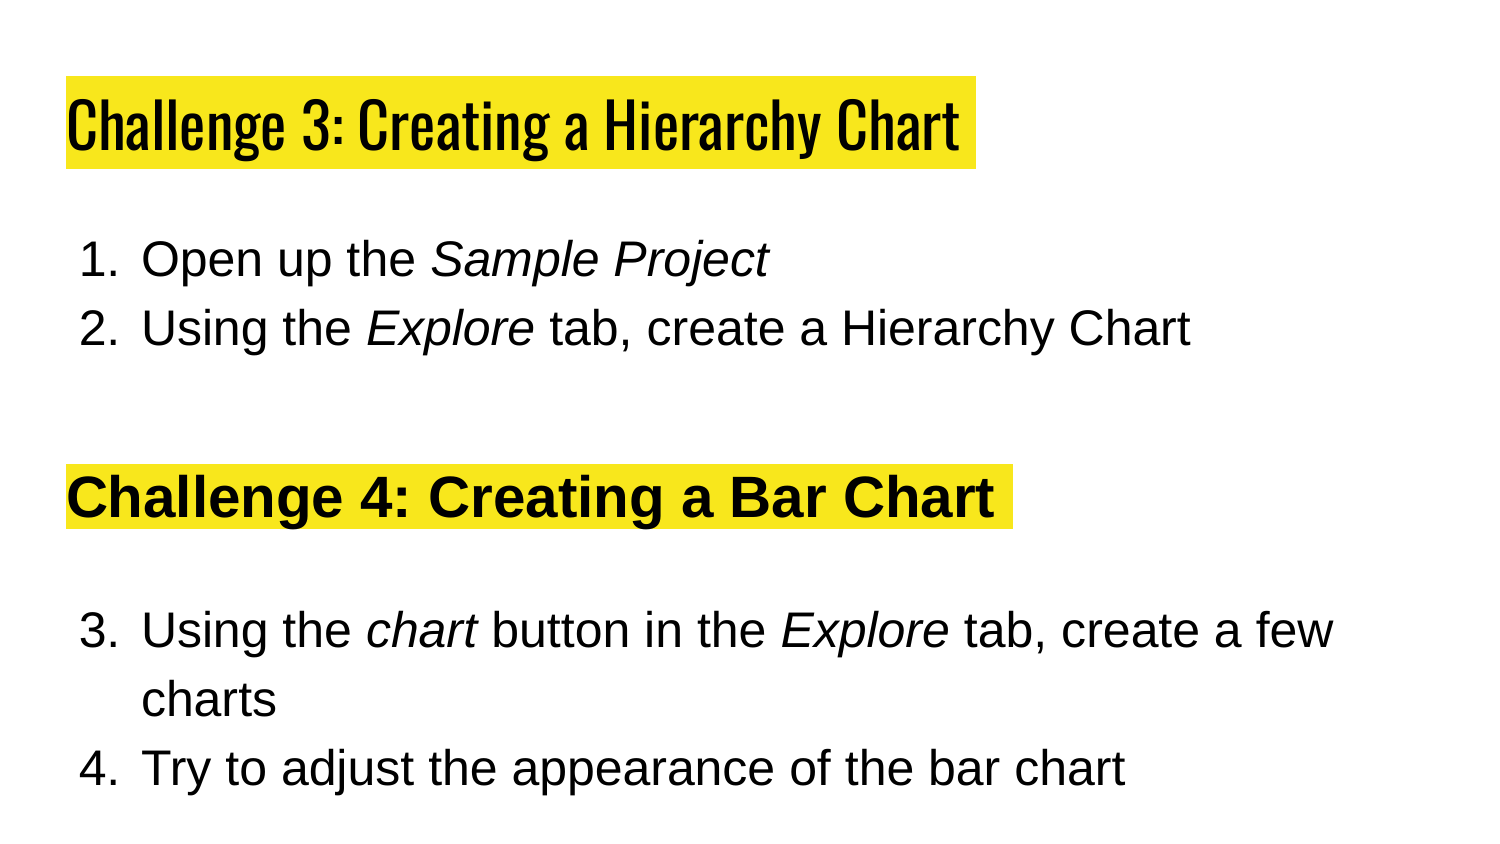

# Challenge 3: Creating a Hierarchy Chart
Open up the Sample Project
Using the Explore tab, create a Hierarchy Chart

Challenge 4: Creating a Bar Chart

Using the chart button in the Explore tab, create a few charts
Try to adjust the appearance of the bar chart